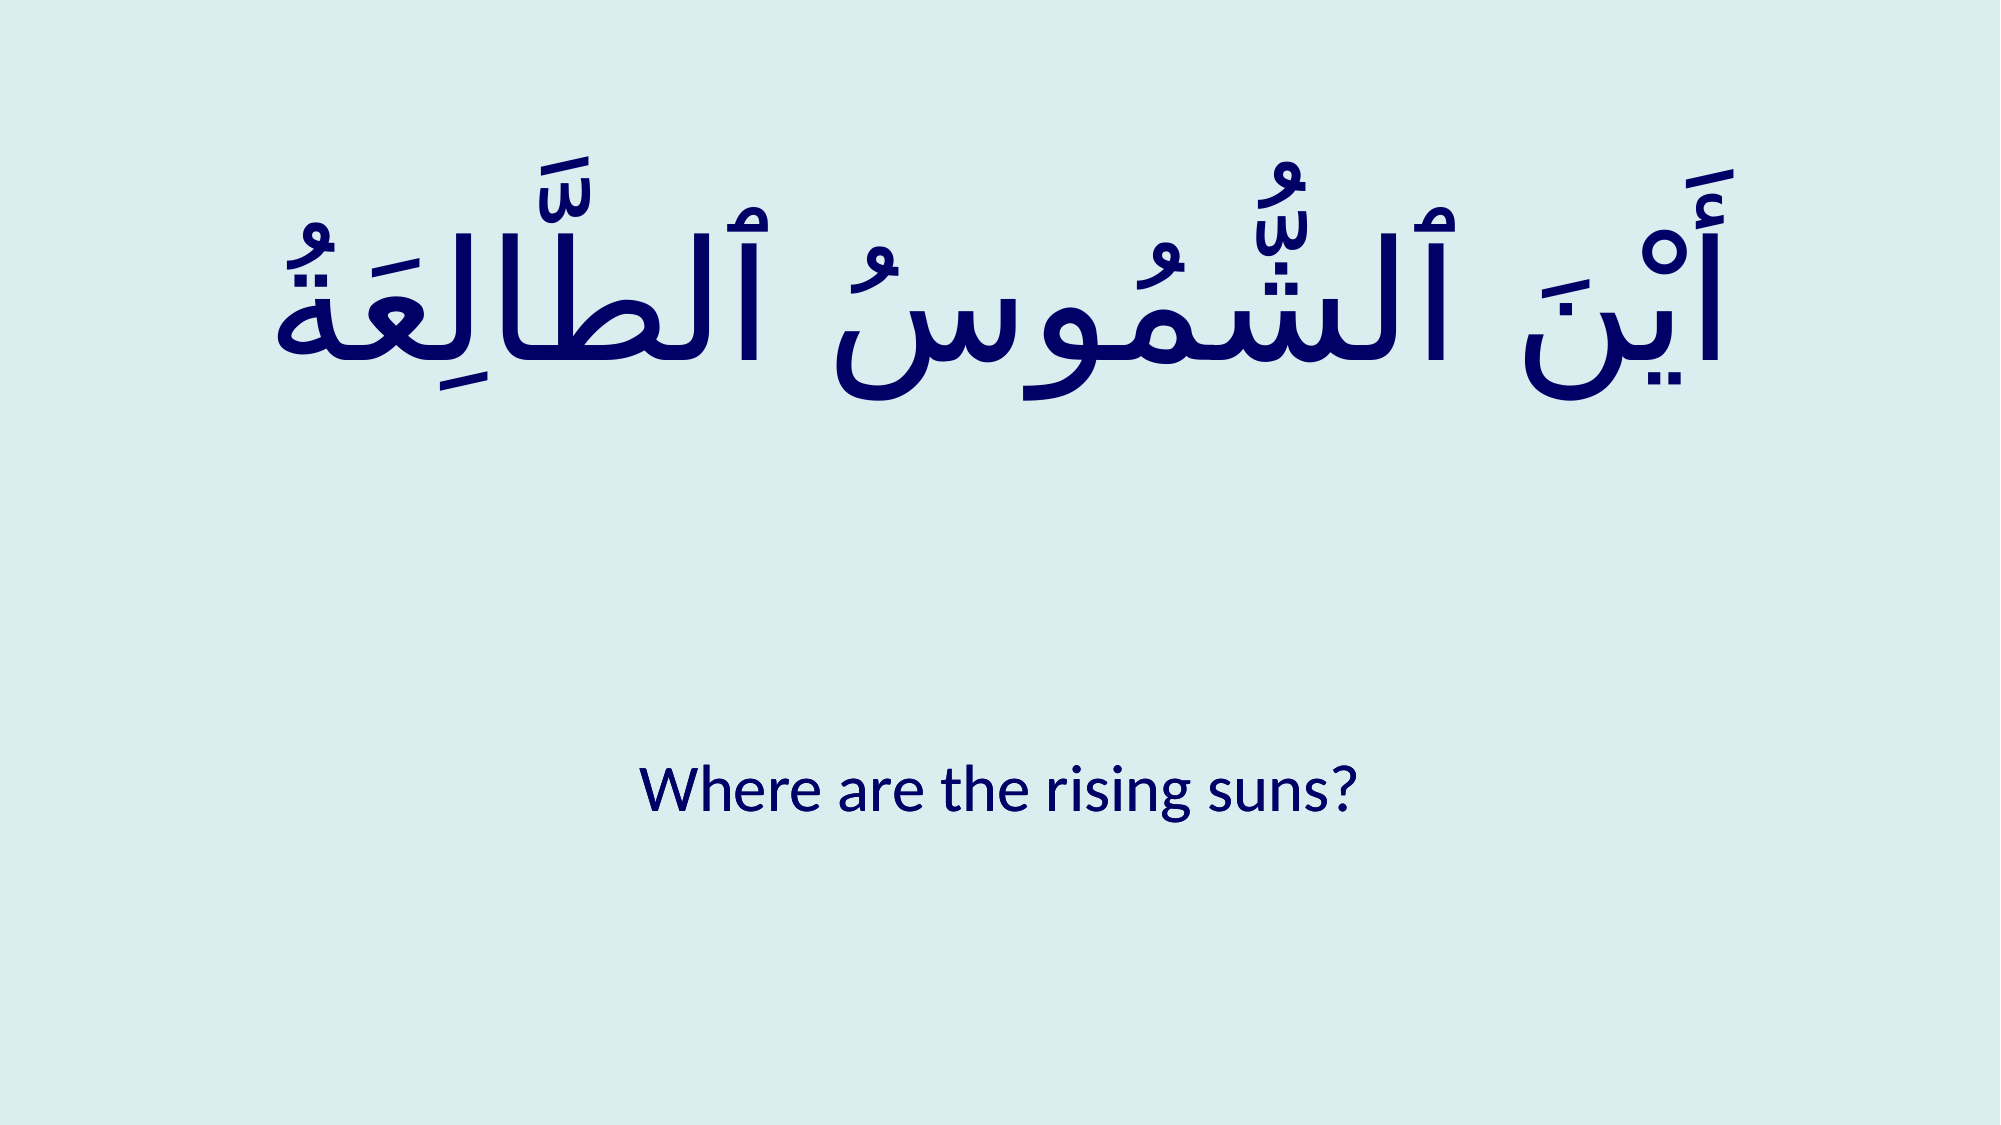

# أَيْنَ ٱلشُّمُوسُ ٱلطَّالِعَةُ
Where are the rising suns?
Where are the rising suns?